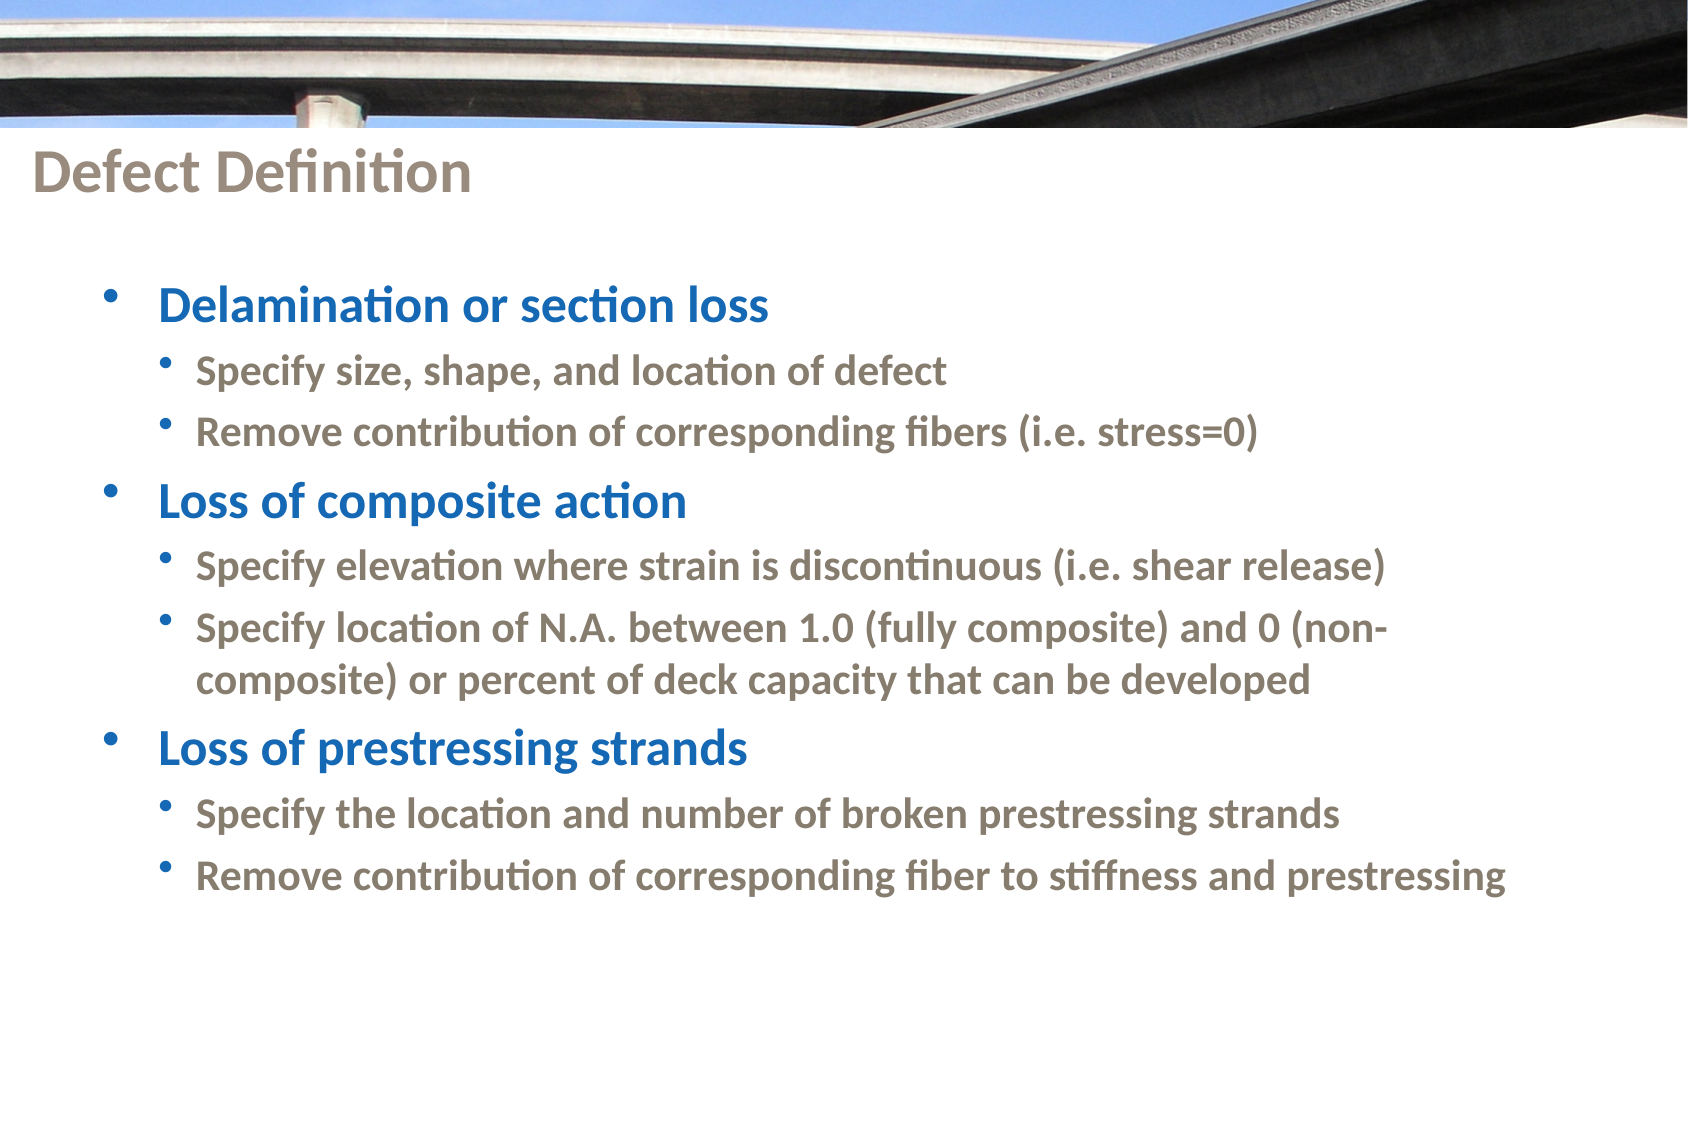

# Defect Definition
Delamination or section loss
Specify size, shape, and location of defect
Remove contribution of corresponding fibers (i.e. stress=0)
Loss of composite action
Specify elevation where strain is discontinuous (i.e. shear release)
Specify location of N.A. between 1.0 (fully composite) and 0 (non-composite) or percent of deck capacity that can be developed
Loss of prestressing strands
Specify the location and number of broken prestressing strands
Remove contribution of corresponding fiber to stiffness and prestressing